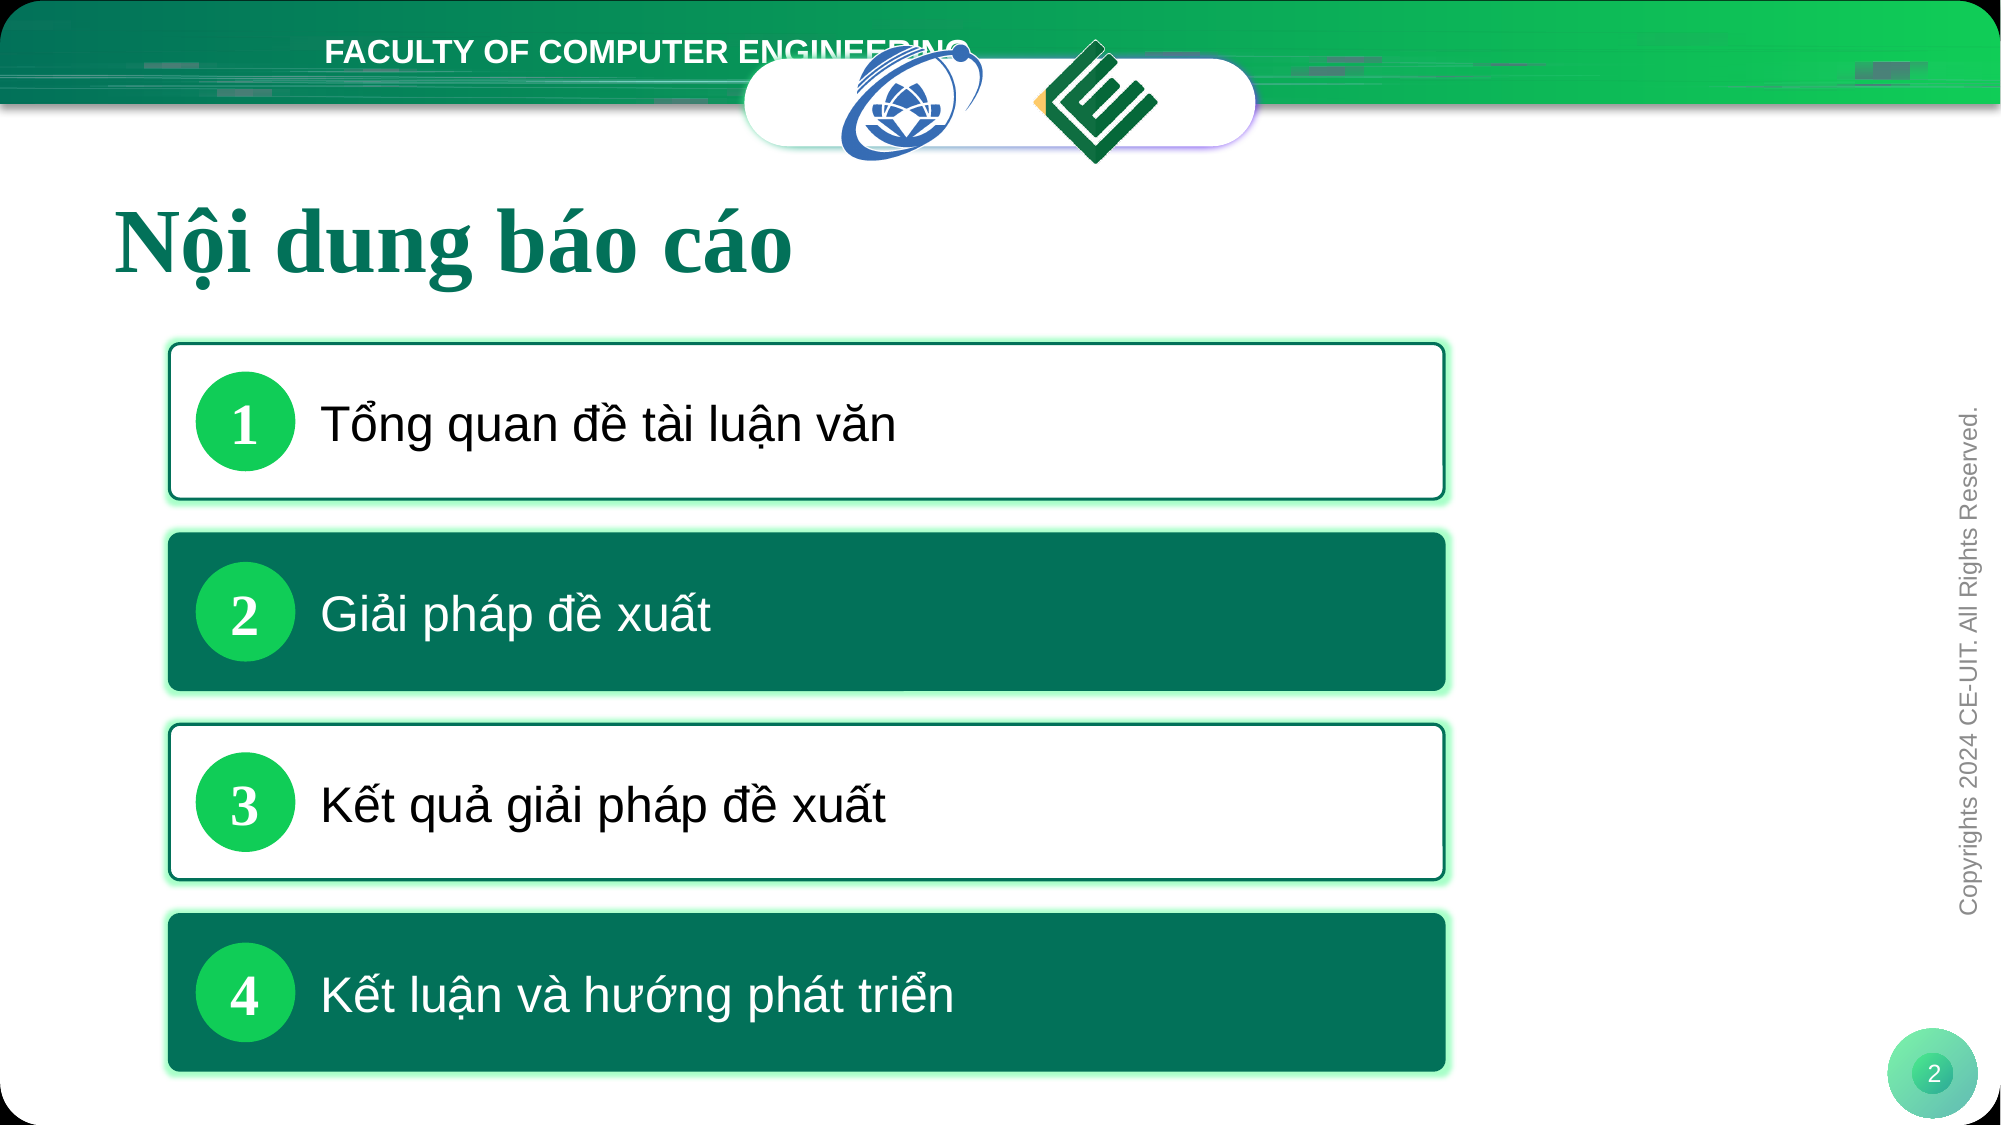

# Nội dung báo cáo

1
Tổng quan đề tài luận văn

2
Giải pháp đề xuất
Copyrights 2024 CE-UIT. All Rights Reserved.

3
Kết quả giải pháp đề xuất

4
Kết luận và hướng phát triển
2